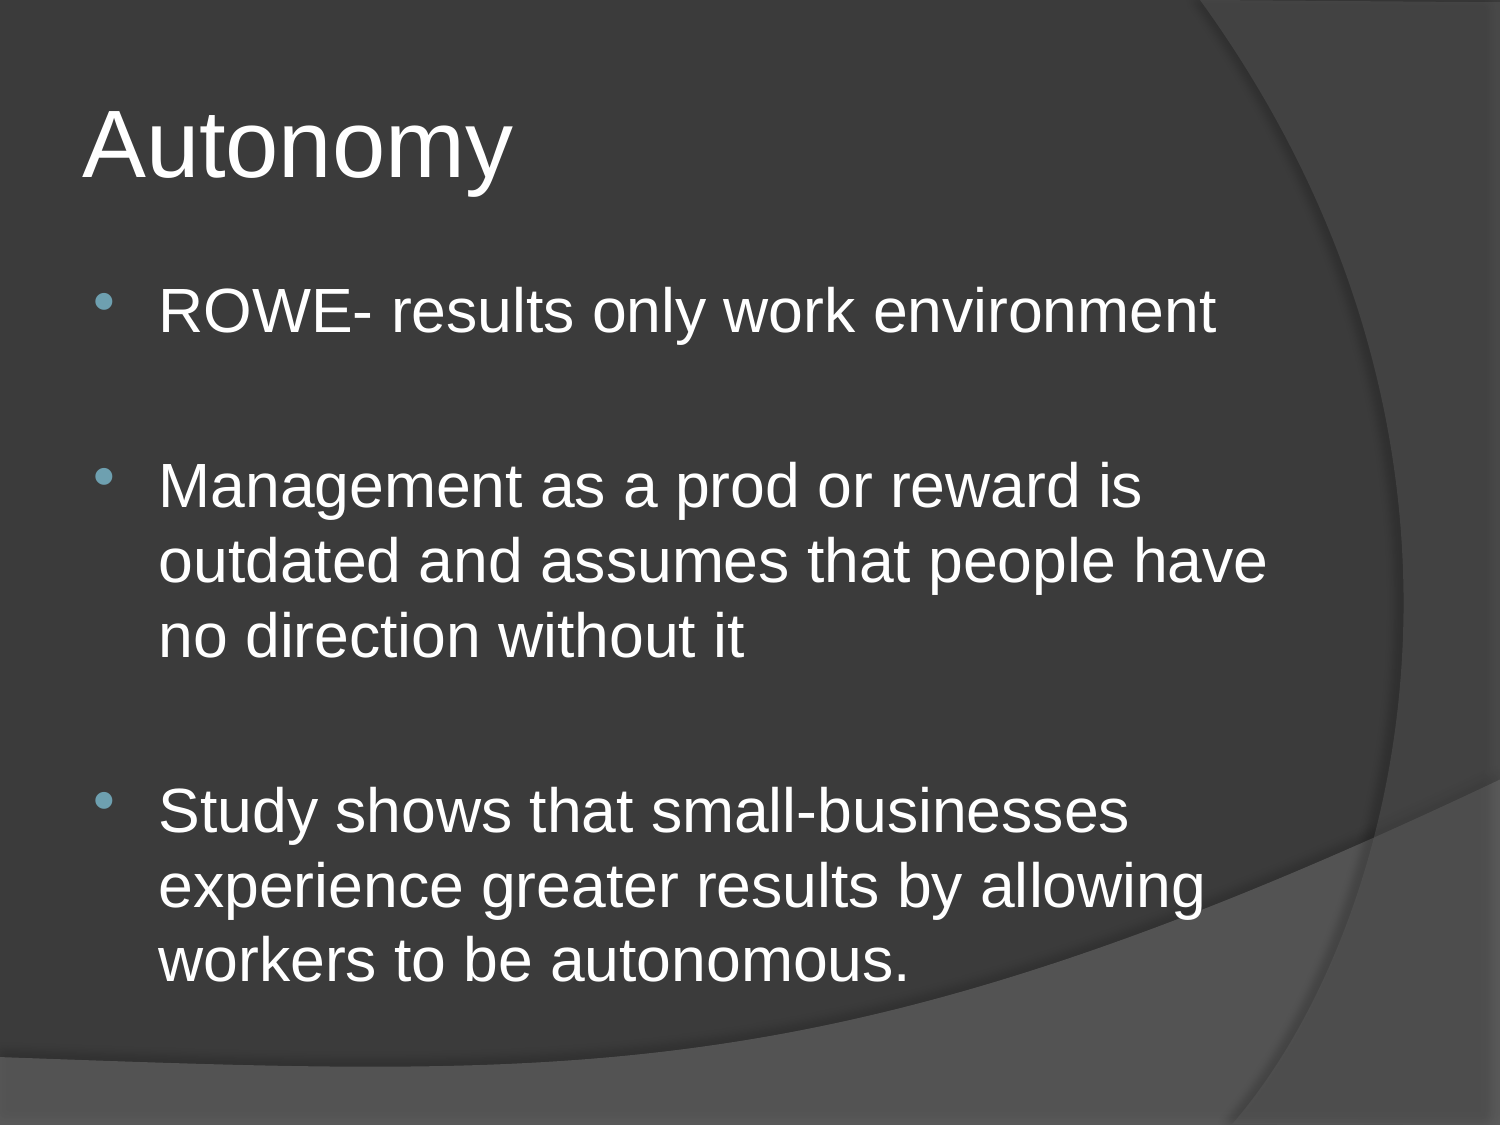

# Autonomy
ROWE- results only work environment

Management as a prod or reward is outdated and assumes that people have no direction without it

Study shows that small-businesses experience greater results by allowing workers to be autonomous.